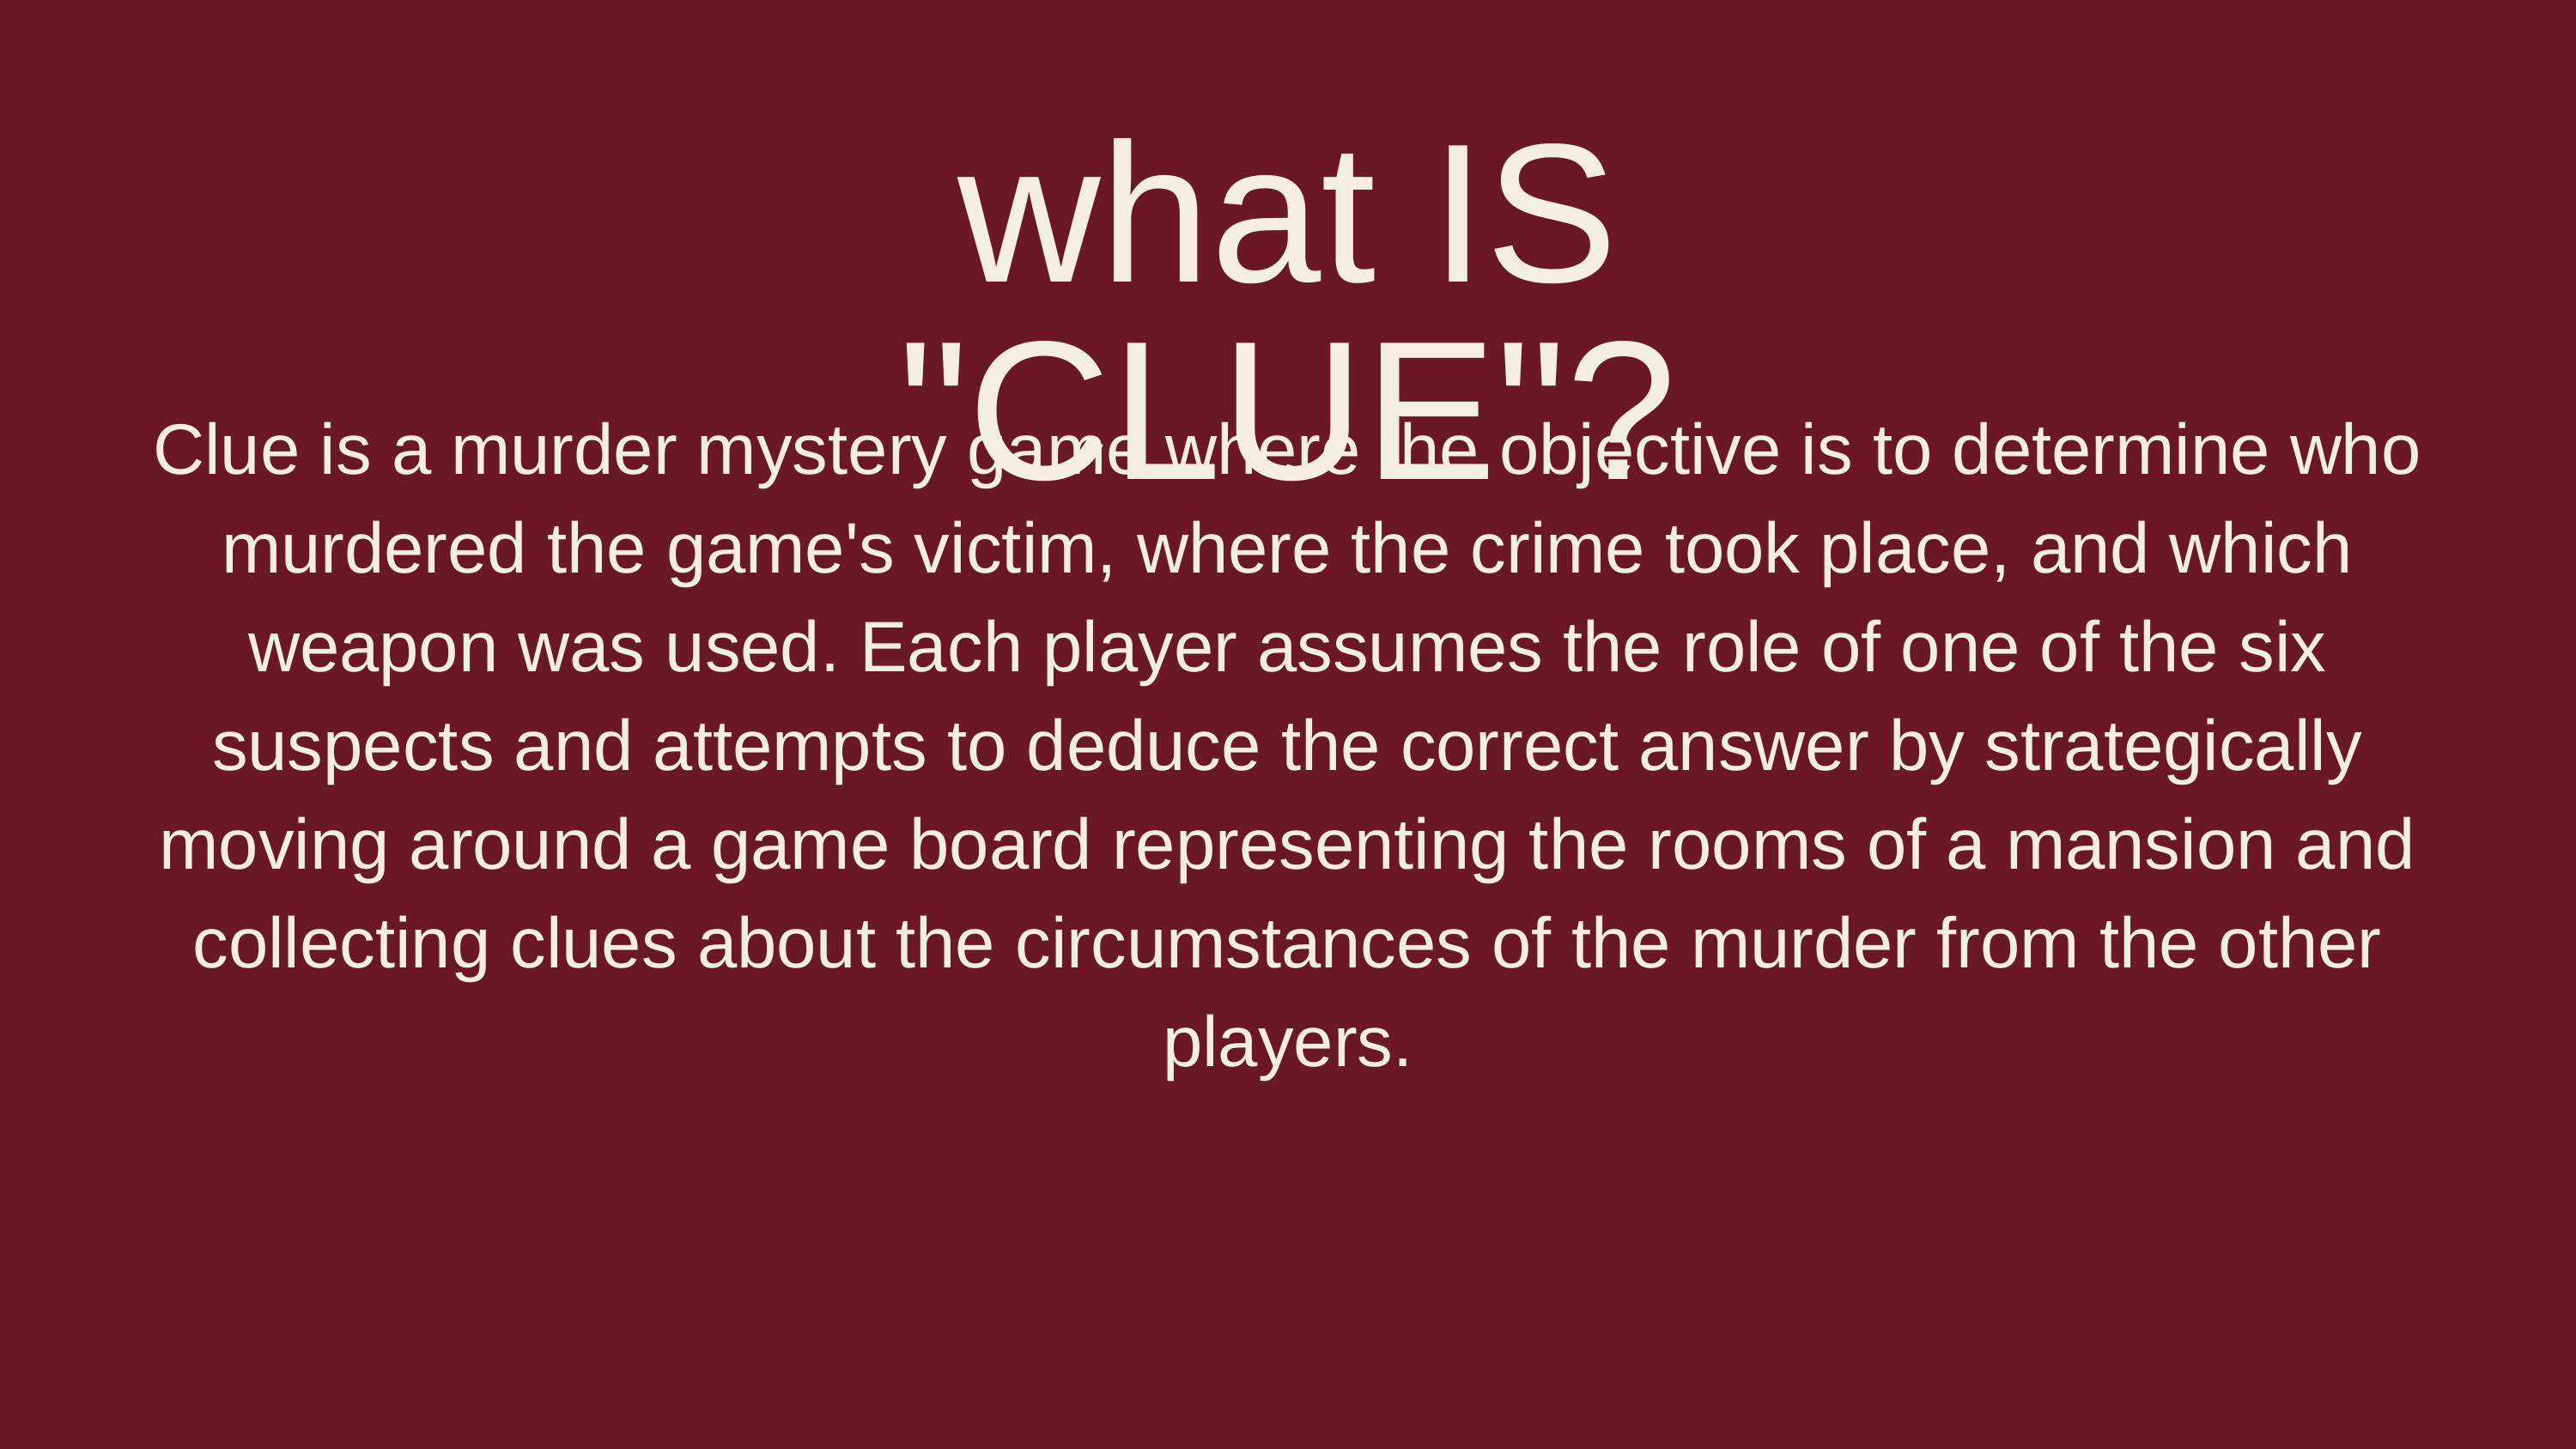

what IS "CLUE"?
Clue is a murder mystery game where the objective is to determine who murdered the game's victim, where the crime took place, and which weapon was used. Each player assumes the role of one of the six suspects and attempts to deduce the correct answer by strategically moving around a game board representing the rooms of a mansion and collecting clues about the circumstances of the murder from the other players.